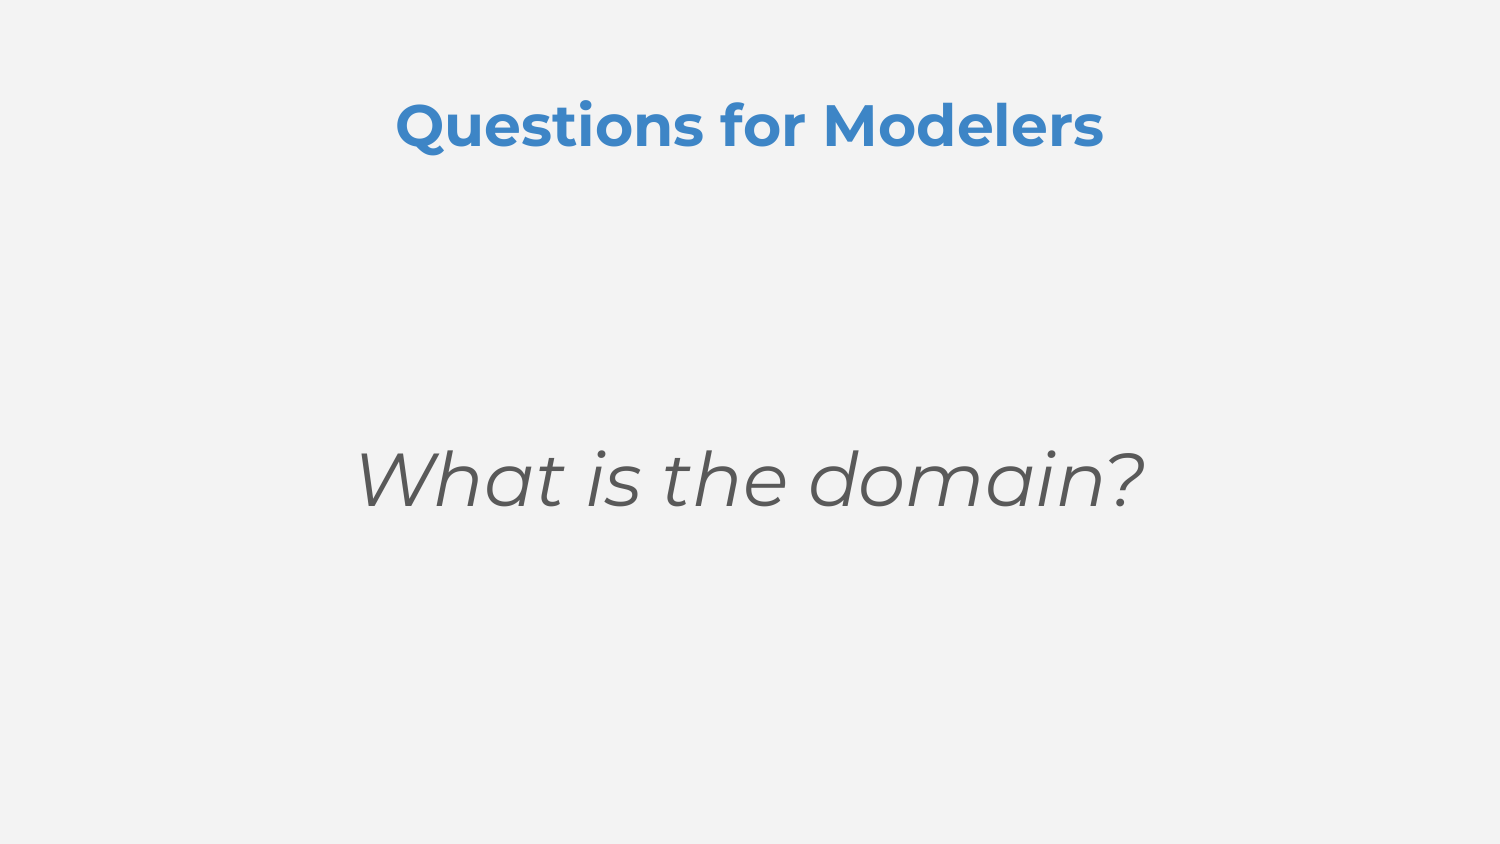

# Questions for Modelers
What is the domain?